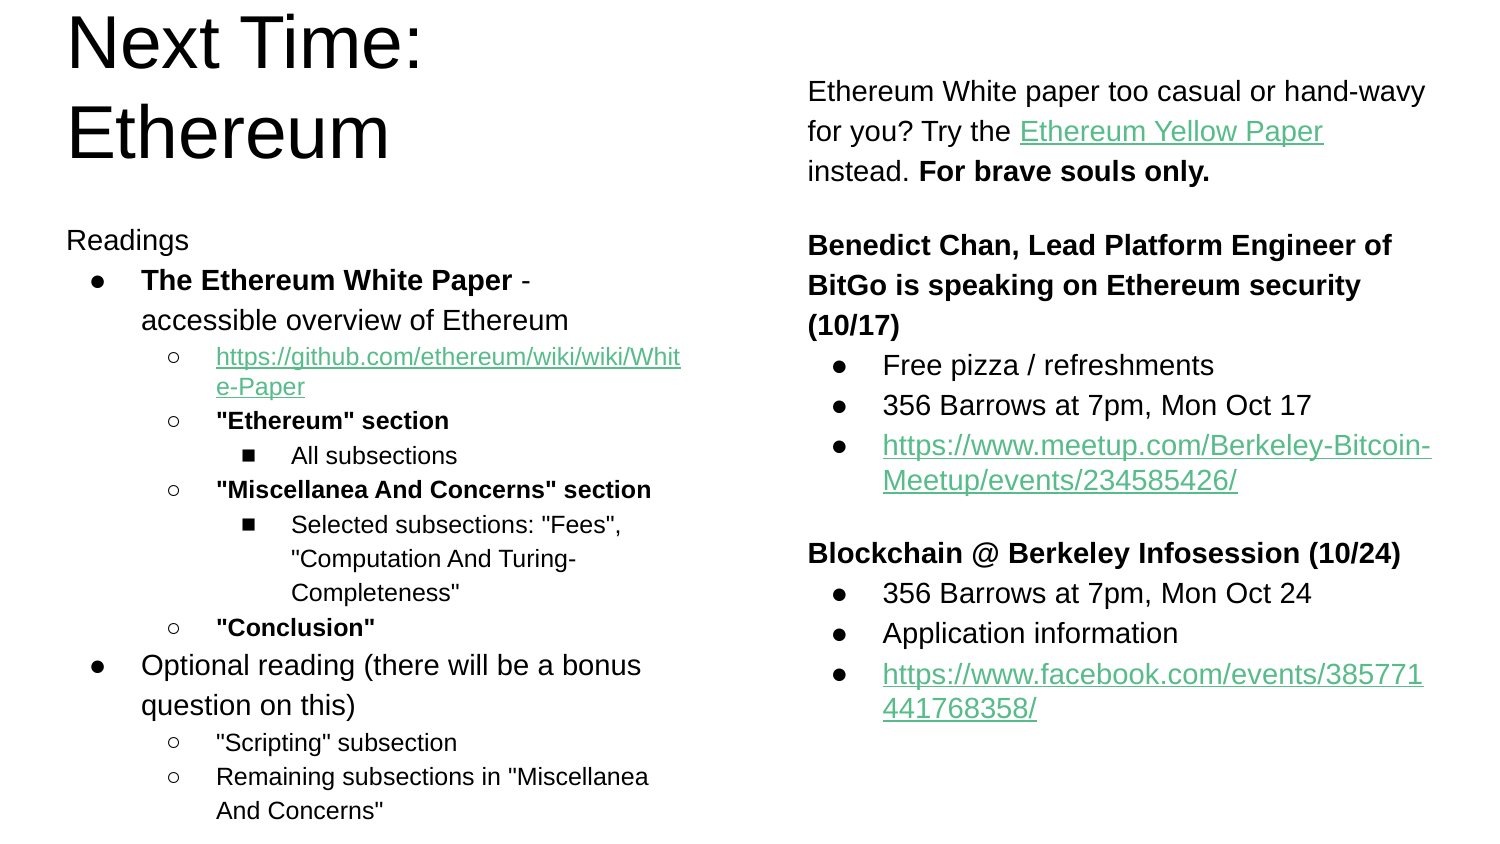

# Next Time: Ethereum
Ethereum White paper too casual or hand-wavy for you? Try the Ethereum Yellow Paper instead. For brave souls only.
Benedict Chan, Lead Platform Engineer of BitGo is speaking on Ethereum security (10/17)
Free pizza / refreshments
356 Barrows at 7pm, Mon Oct 17
https://www.meetup.com/Berkeley-Bitcoin-Meetup/events/234585426/
Blockchain @ Berkeley Infosession (10/24)
356 Barrows at 7pm, Mon Oct 24
Application information
https://www.facebook.com/events/385771441768358/
Readings
The Ethereum White Paper -
accessible overview of Ethereum
https://github.com/ethereum/wiki/wiki/White-Paper
"Ethereum" section
All subsections
"Miscellanea And Concerns" section
Selected subsections: "Fees", "Computation And Turing-Completeness"
"Conclusion"
Optional reading (there will be a bonus question on this)
"Scripting" subsection
Remaining subsections in "Miscellanea And Concerns"